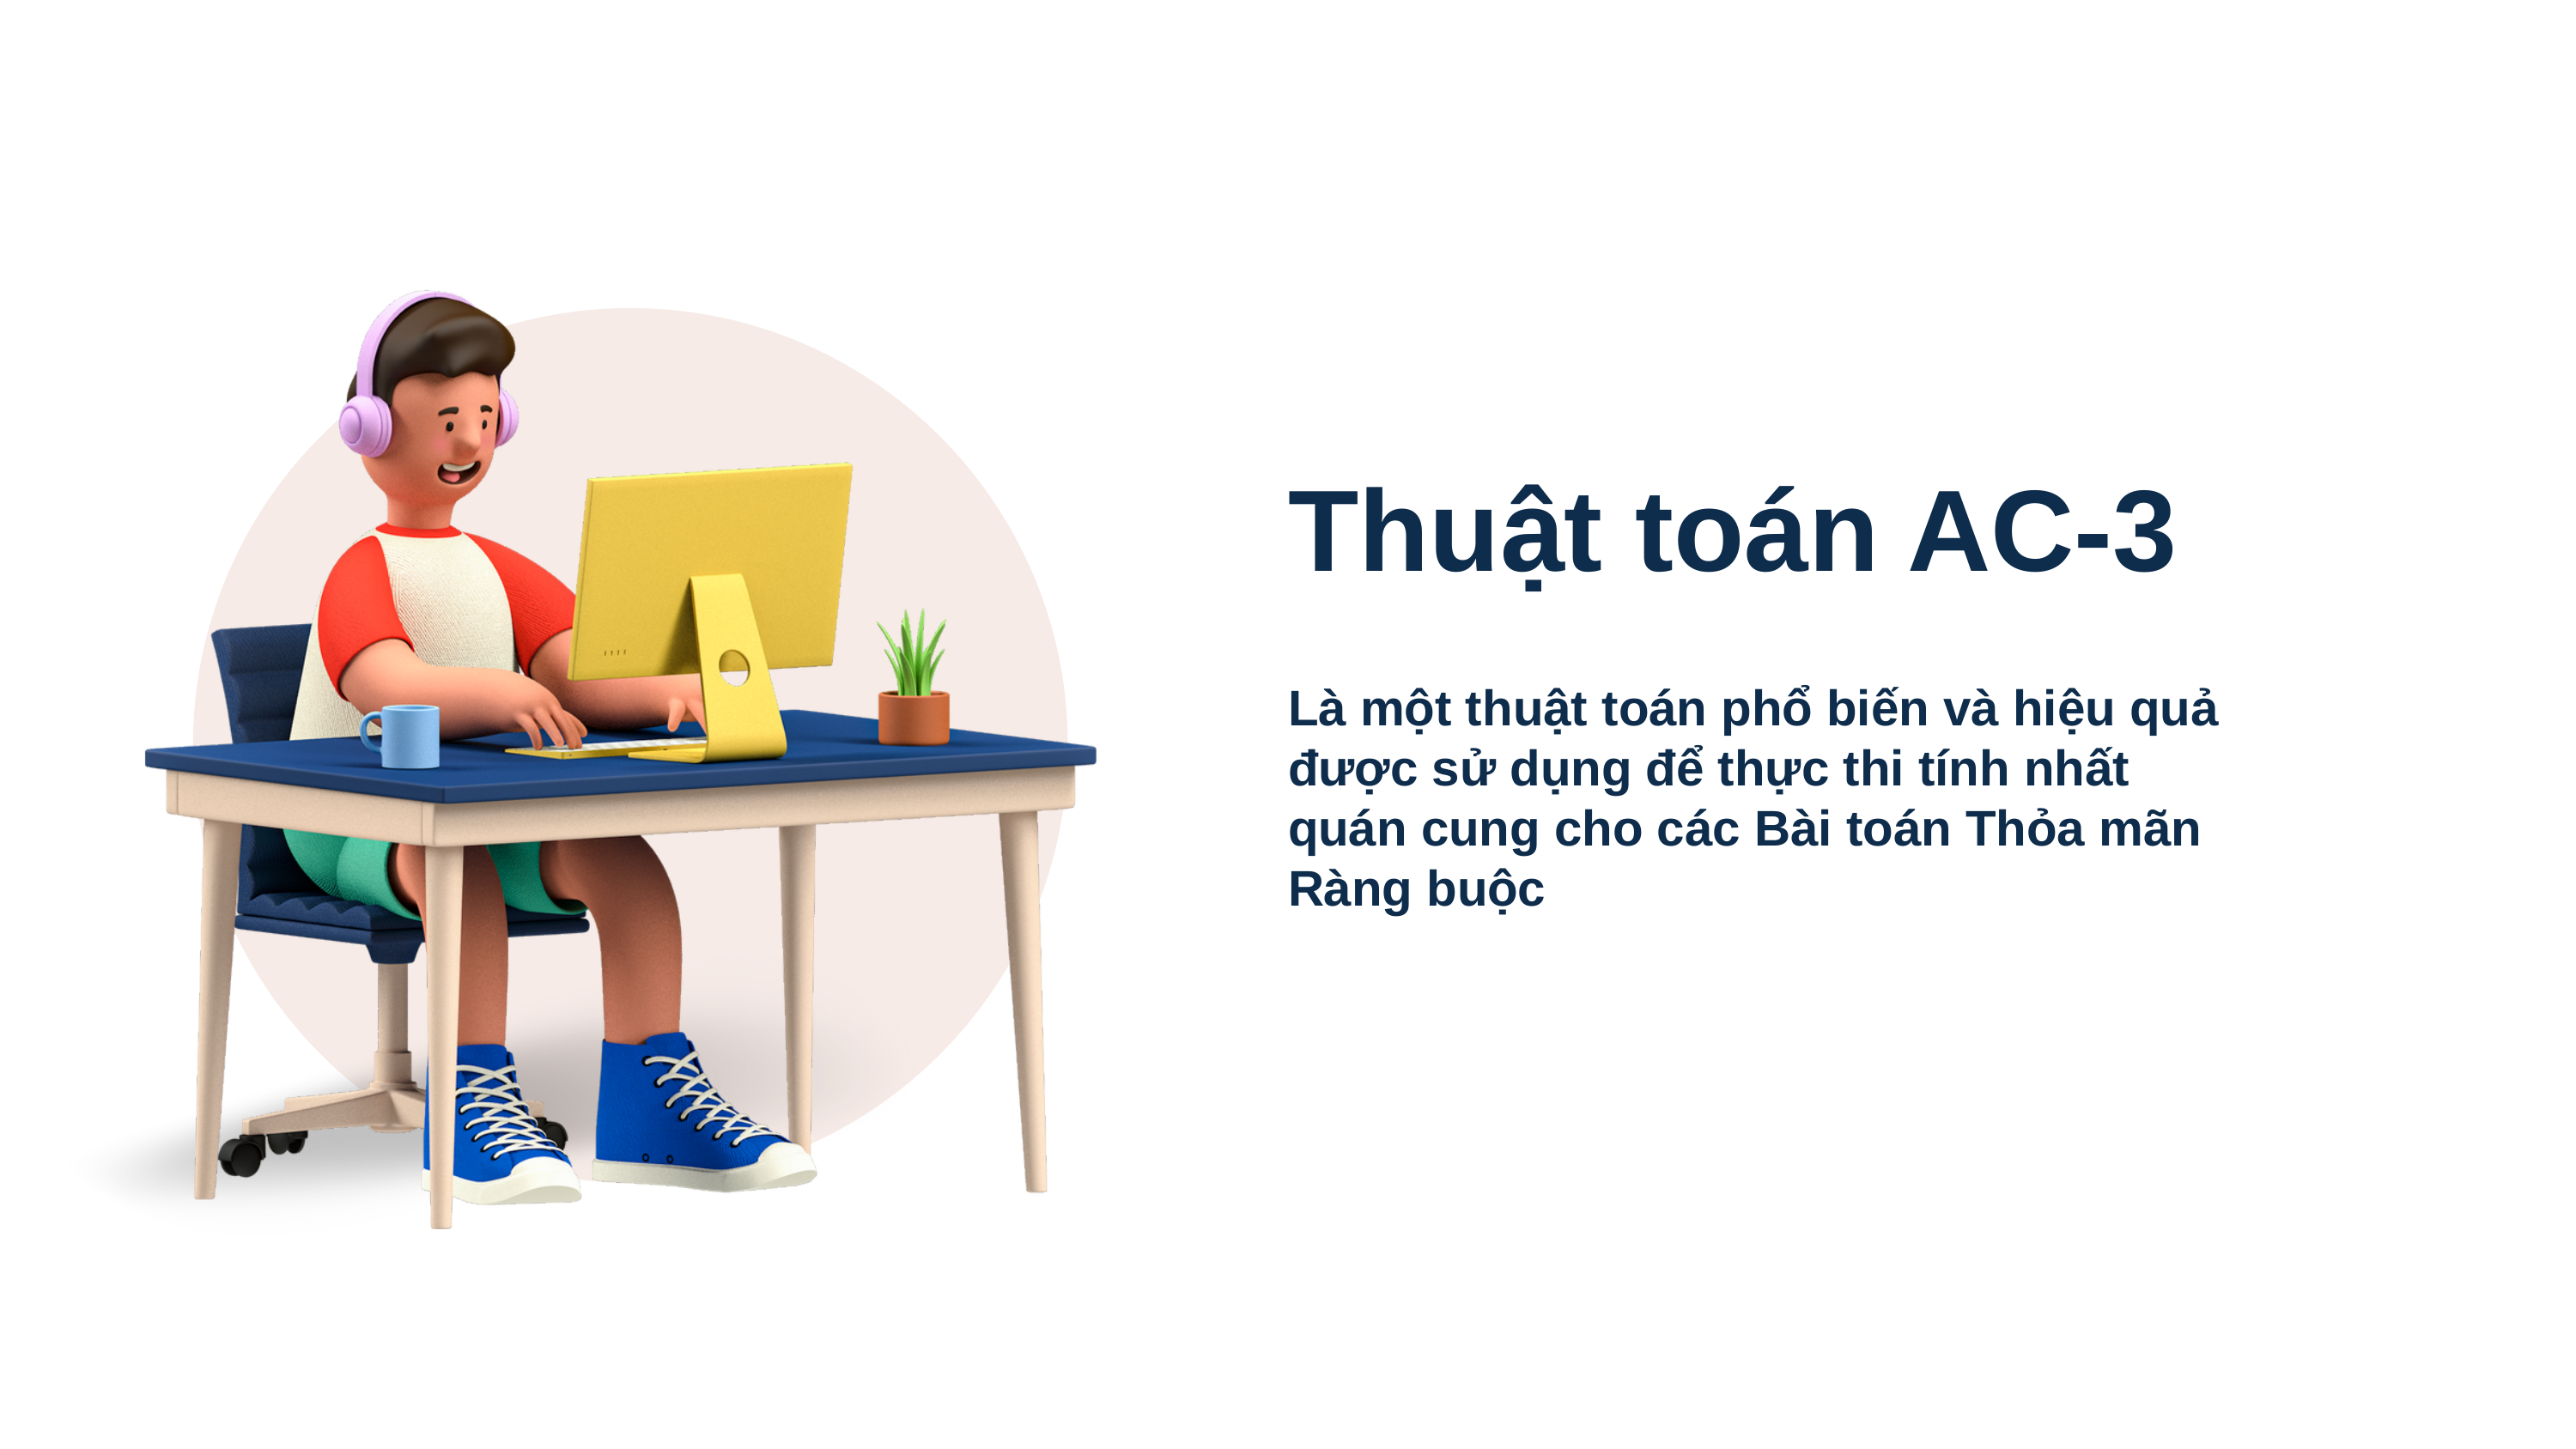

Thuật toán AC-3
Là một thuật toán phổ biến và hiệu quả được sử dụng để thực thi tính nhất quán cung cho các Bài toán Thỏa mãn Ràng buộc